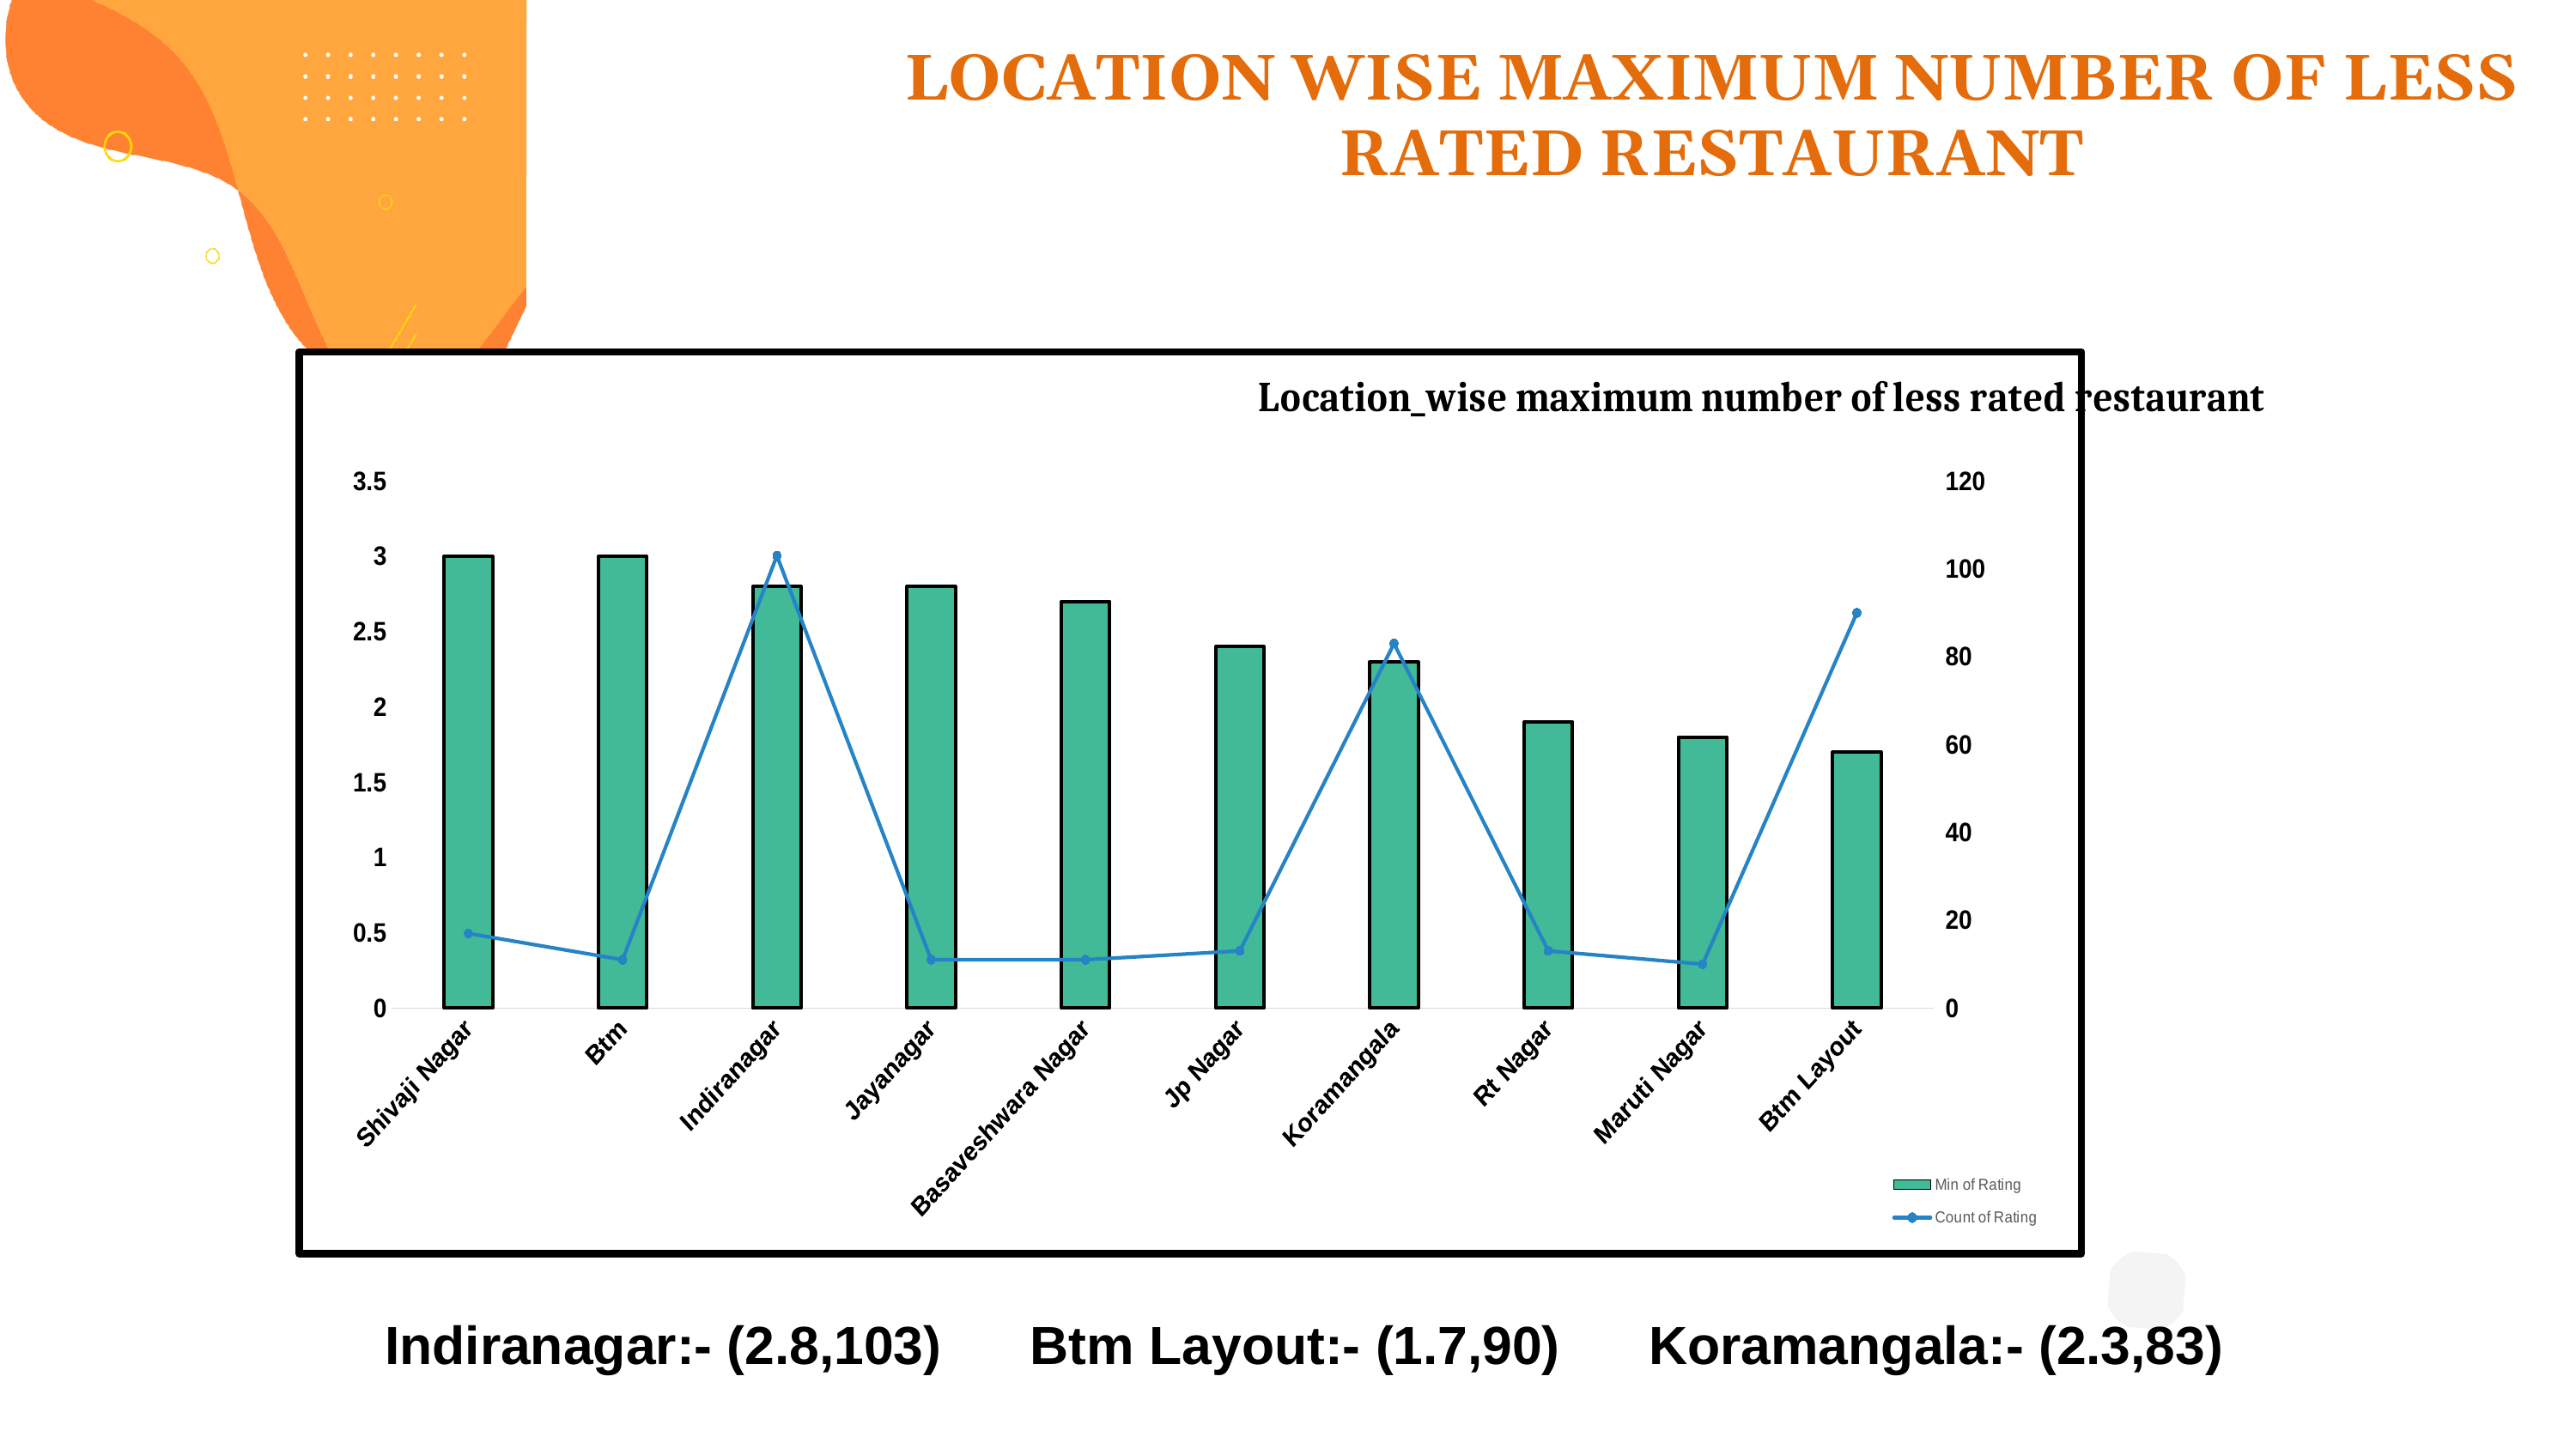

LOCATION WISE MAXIMUM NUMBER OF LESS RATED RESTAURANT

### Chart: Location_wise maximum number of less rated restaurant

| Category | Min of Rating | Count of Rating |
|---|---|---|
| Shivaji Nagar | 3.0 | 17.0 |
| Btm | 3.0 | 11.0 |
| Indiranagar | 2.8 | 103.0 |
| Jayanagar | 2.8 | 11.0 |
| Basaveshwara Nagar | 2.7 | 11.0 |
| Jp Nagar | 2.4 | 13.0 |
| Koramangala | 2.3 | 83.0 |
| Rt Nagar | 1.9 | 13.0 |
| Maruti Nagar | 1.8 | 10.0 |
| Btm Layout | 1.7 | 90.0 |
Indiranagar:- (2.8,103)      Btm Layout:- (1.7,90)      Koramangala:- (2.3,83)